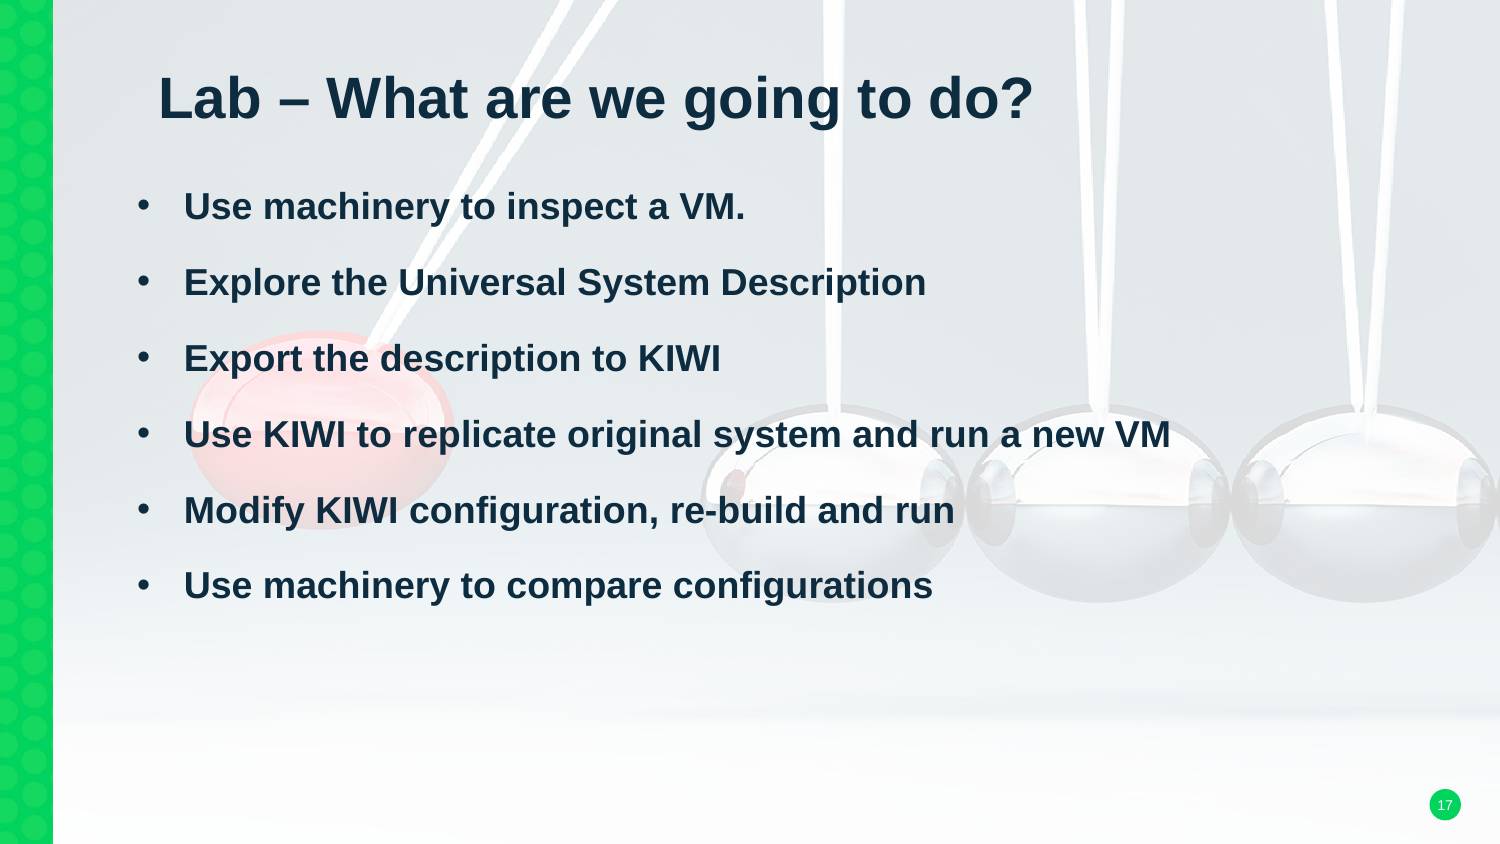

# Lab – What are we going to do?
Use machinery to inspect a VM.
Explore the Universal System Description
Export the description to KIWI
Use KIWI to replicate original system and run a new VM
Modify KIWI configuration, re-build and run
Use machinery to compare configurations